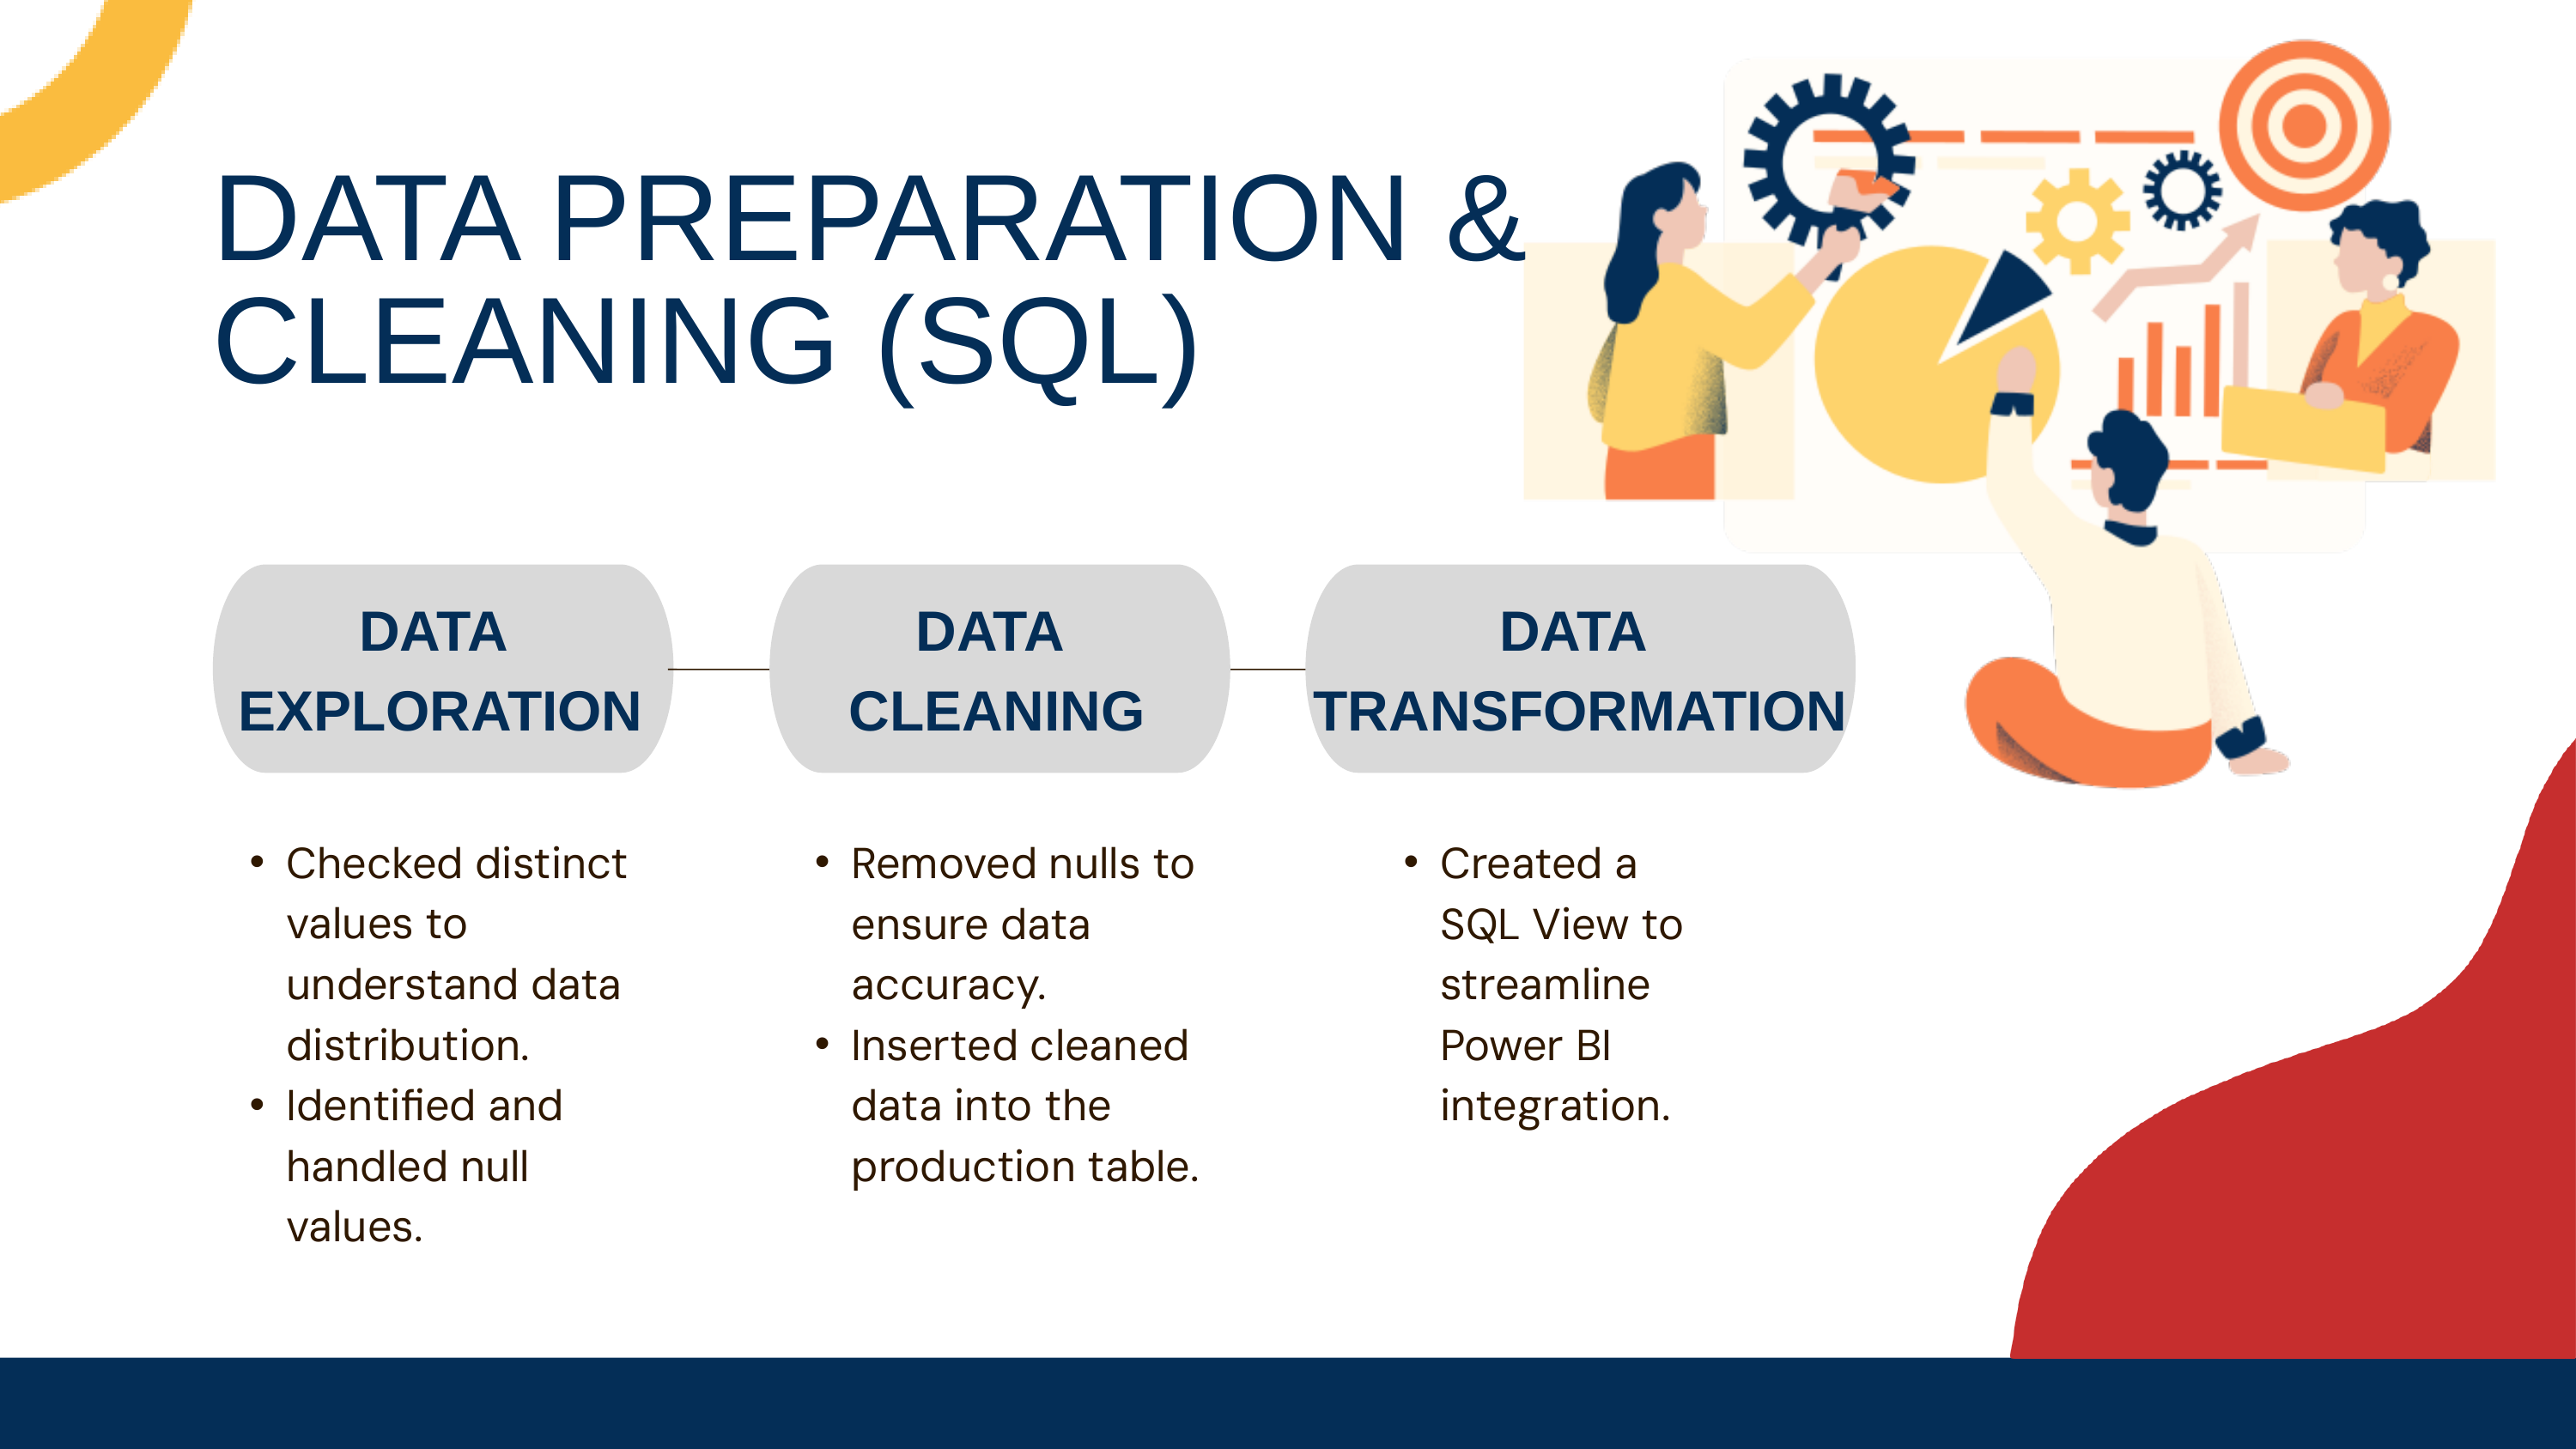

DATA PREPARATION & CLEANING (SQL)

DATA
EXPLORATION
DATA
CLEANING
DATA
TRANSFORMATION

Checked distinct values to understand data distribution.
Identified and handled null values.

Removed nulls to ensure data accuracy.
Inserted cleaned data into the production table.

Created a SQL View to streamline Power BI integration.